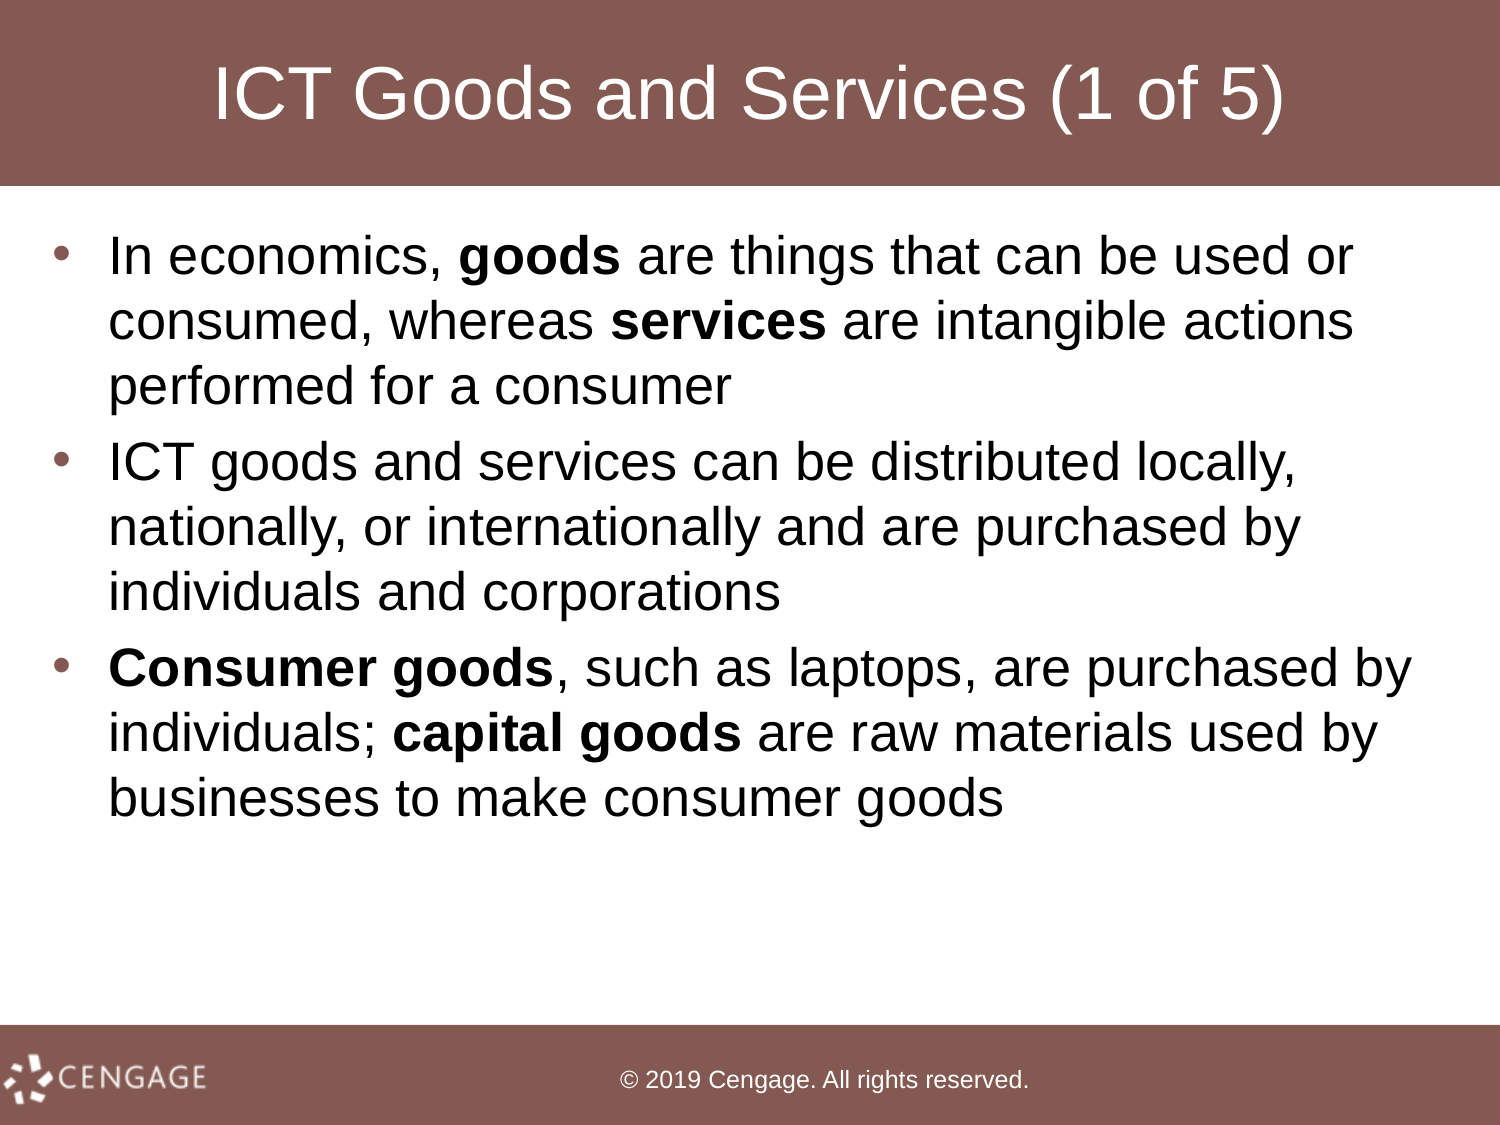

# ICT Goods and Services (1 of 5)
In economics, goods are things that can be used or consumed, whereas services are intangible actions performed for a consumer
ICT goods and services can be distributed locally, nationally, or internationally and are purchased by individuals and corporations
Consumer goods, such as laptops, are purchased by individuals; capital goods are raw materials used by businesses to make consumer goods